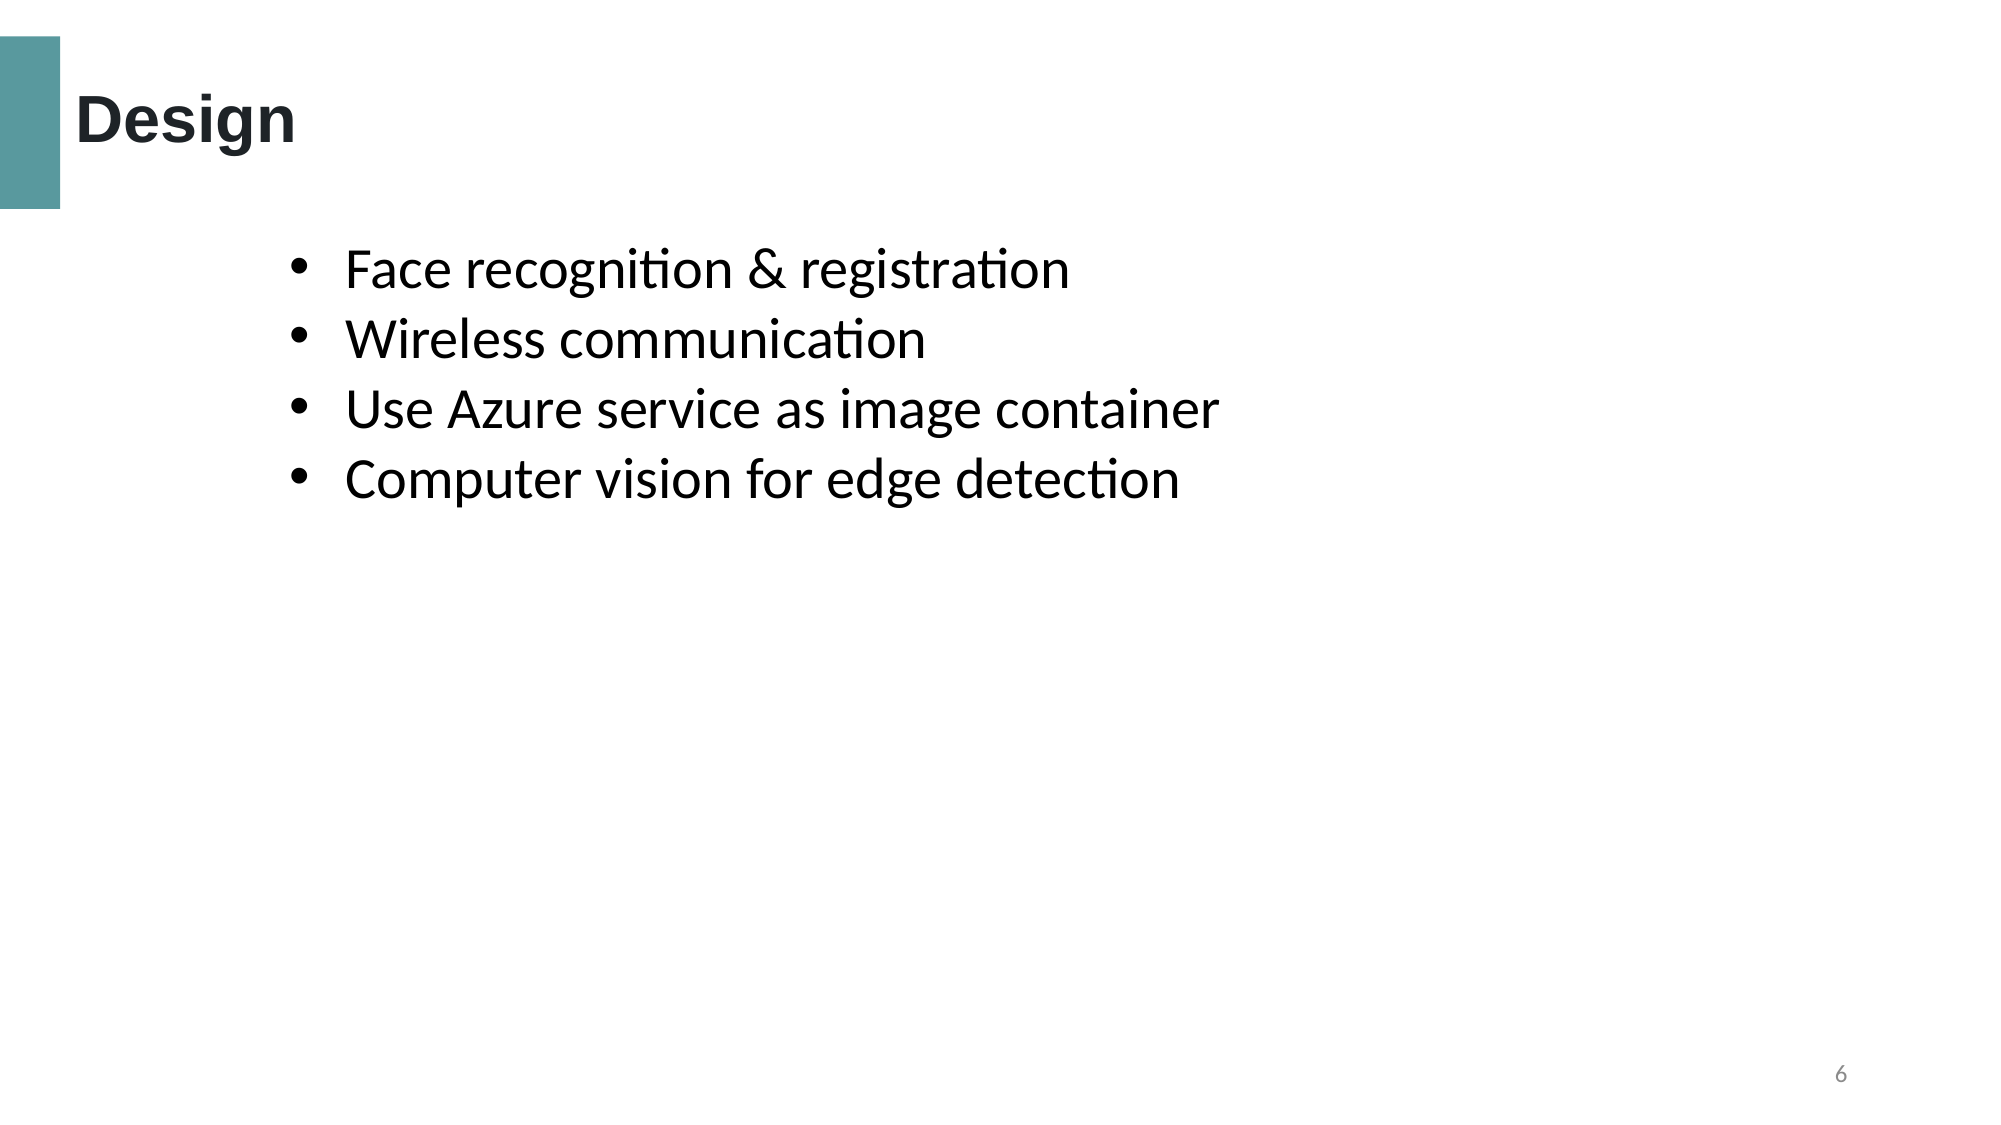

Design
Face recognition & registration
Wireless communication
Use Azure service as image container
Computer vision for edge detection
6